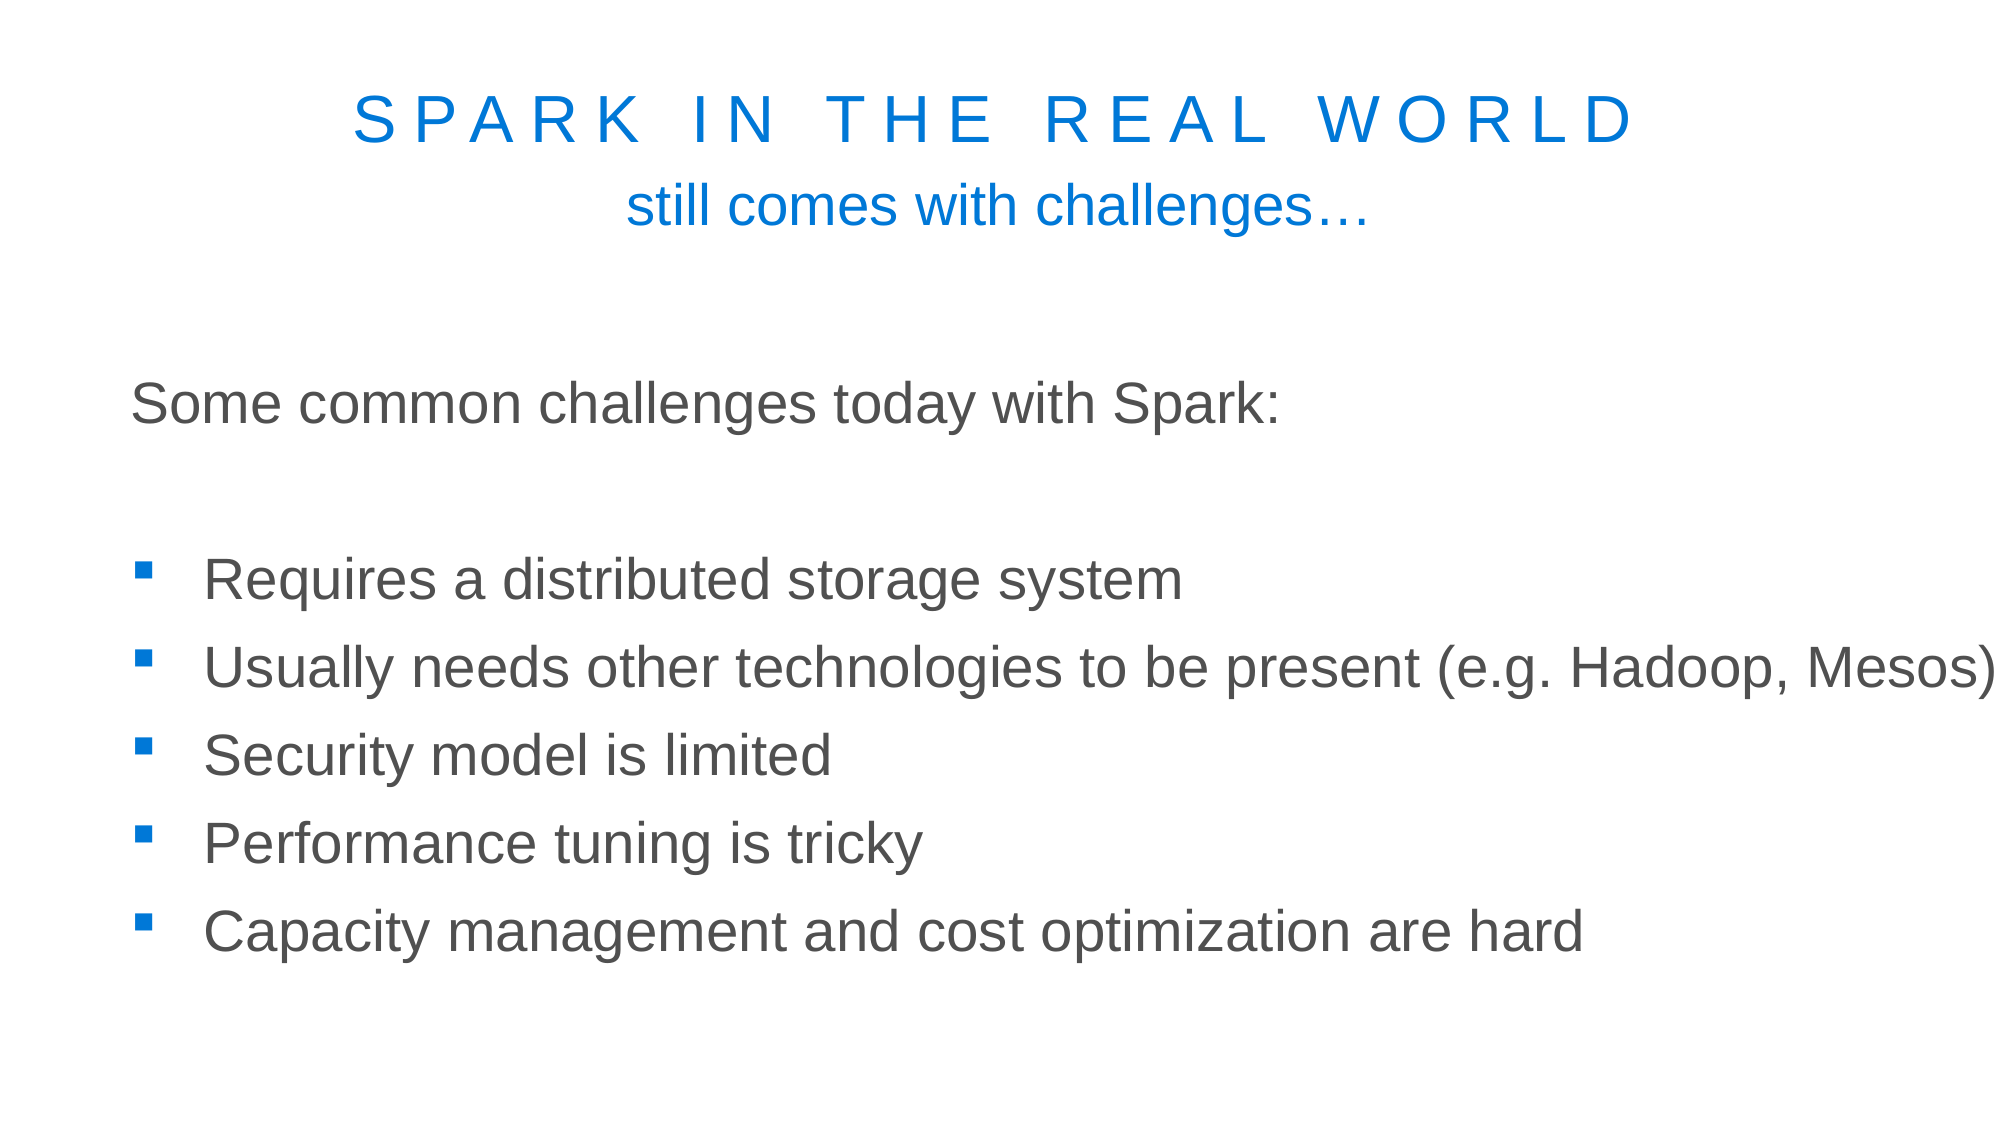

# SPARK in the real world
still comes with challenges…
Some common challenges today with Spark:

Requires a distributed storage system
Usually needs other technologies to be present (e.g. Hadoop, Mesos)
Security model is limited
Performance tuning is tricky
Capacity management and cost optimization are hard